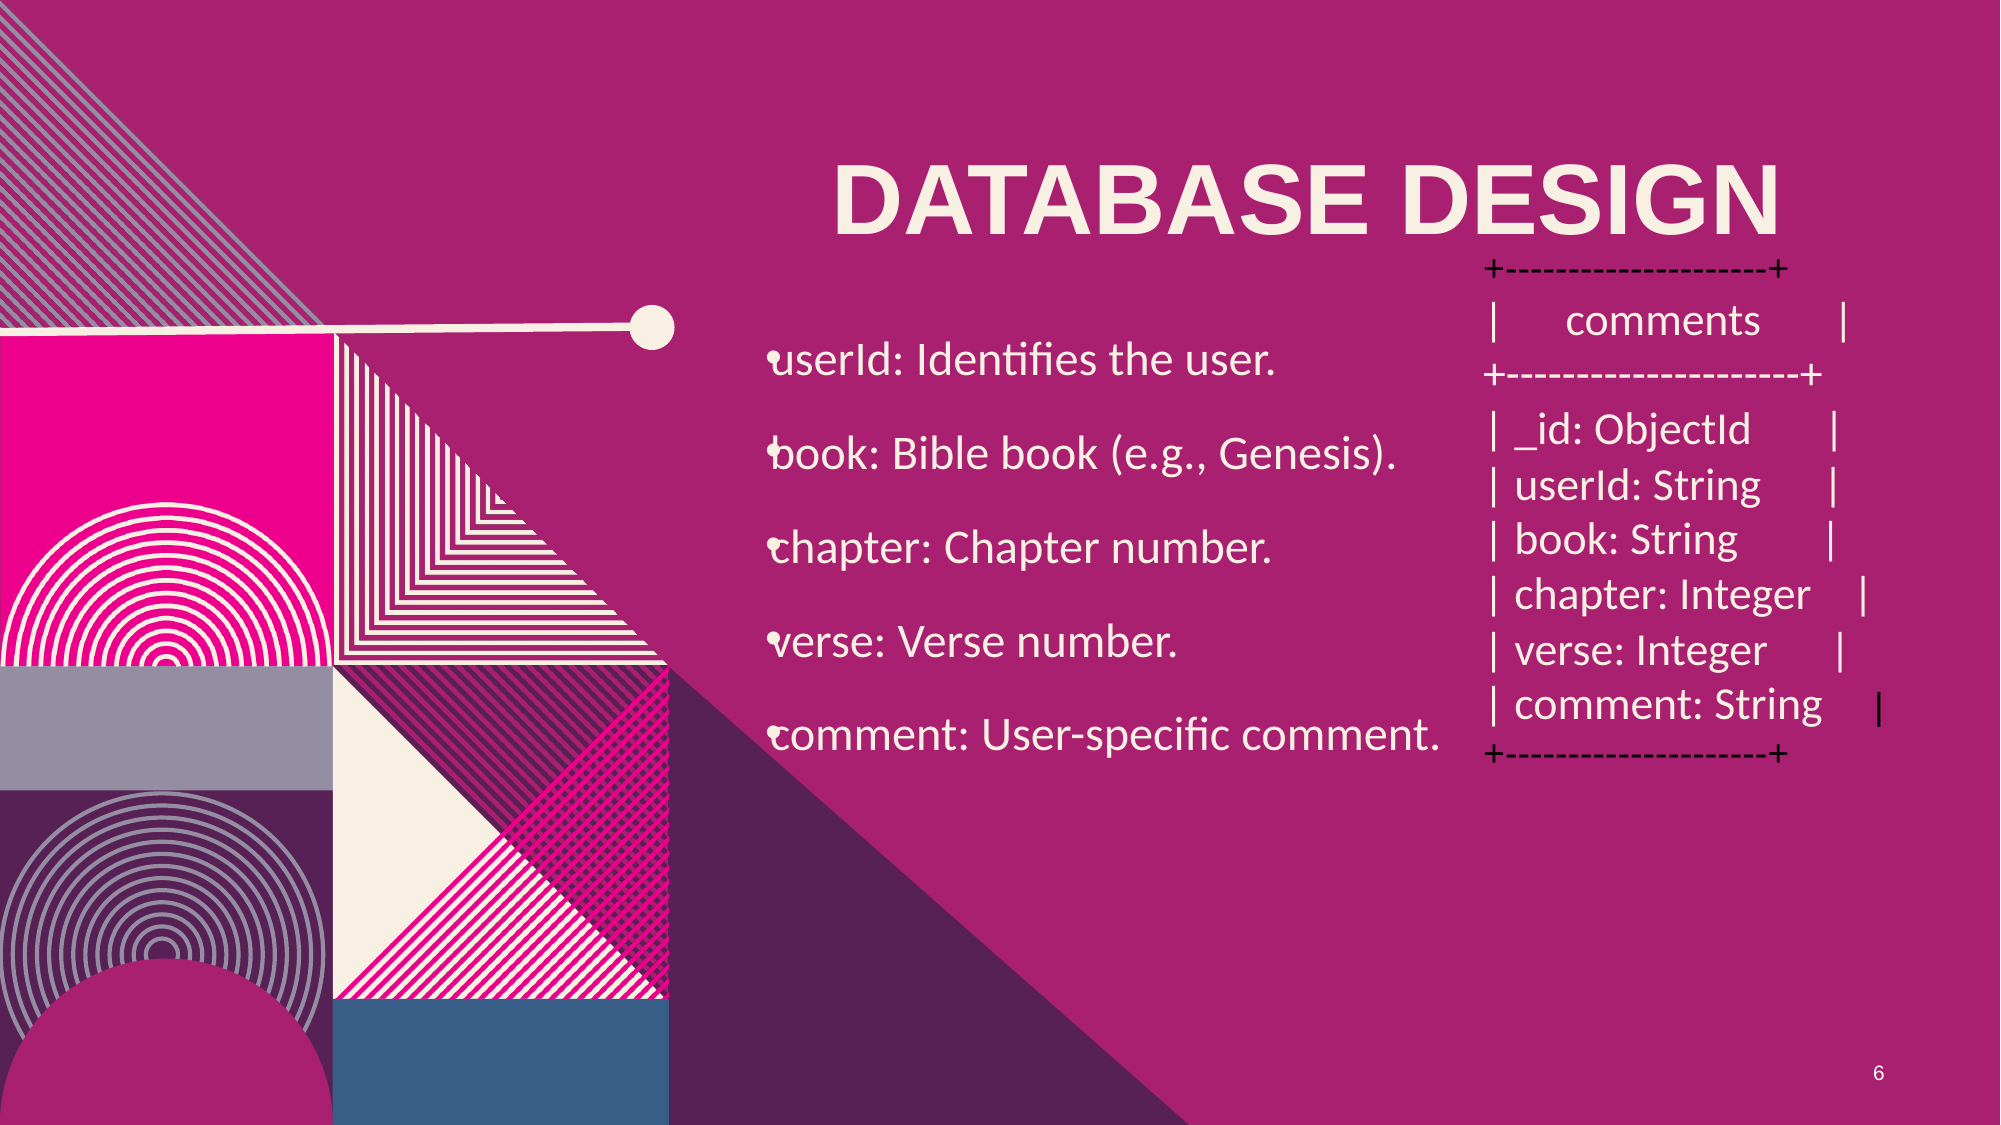

# Database design
+---------------------+
|      comments       |
+---------------------+
| _id: ObjectId       |
| userId: String      |
| book: String        |
| chapter: Integer    |
| verse: Integer      |
| comment: String     |
+---------------------+
userId: Identifies the user.
book: Bible book (e.g., Genesis).
chapter: Chapter number.
verse: Verse number.
comment: User-specific comment.

6